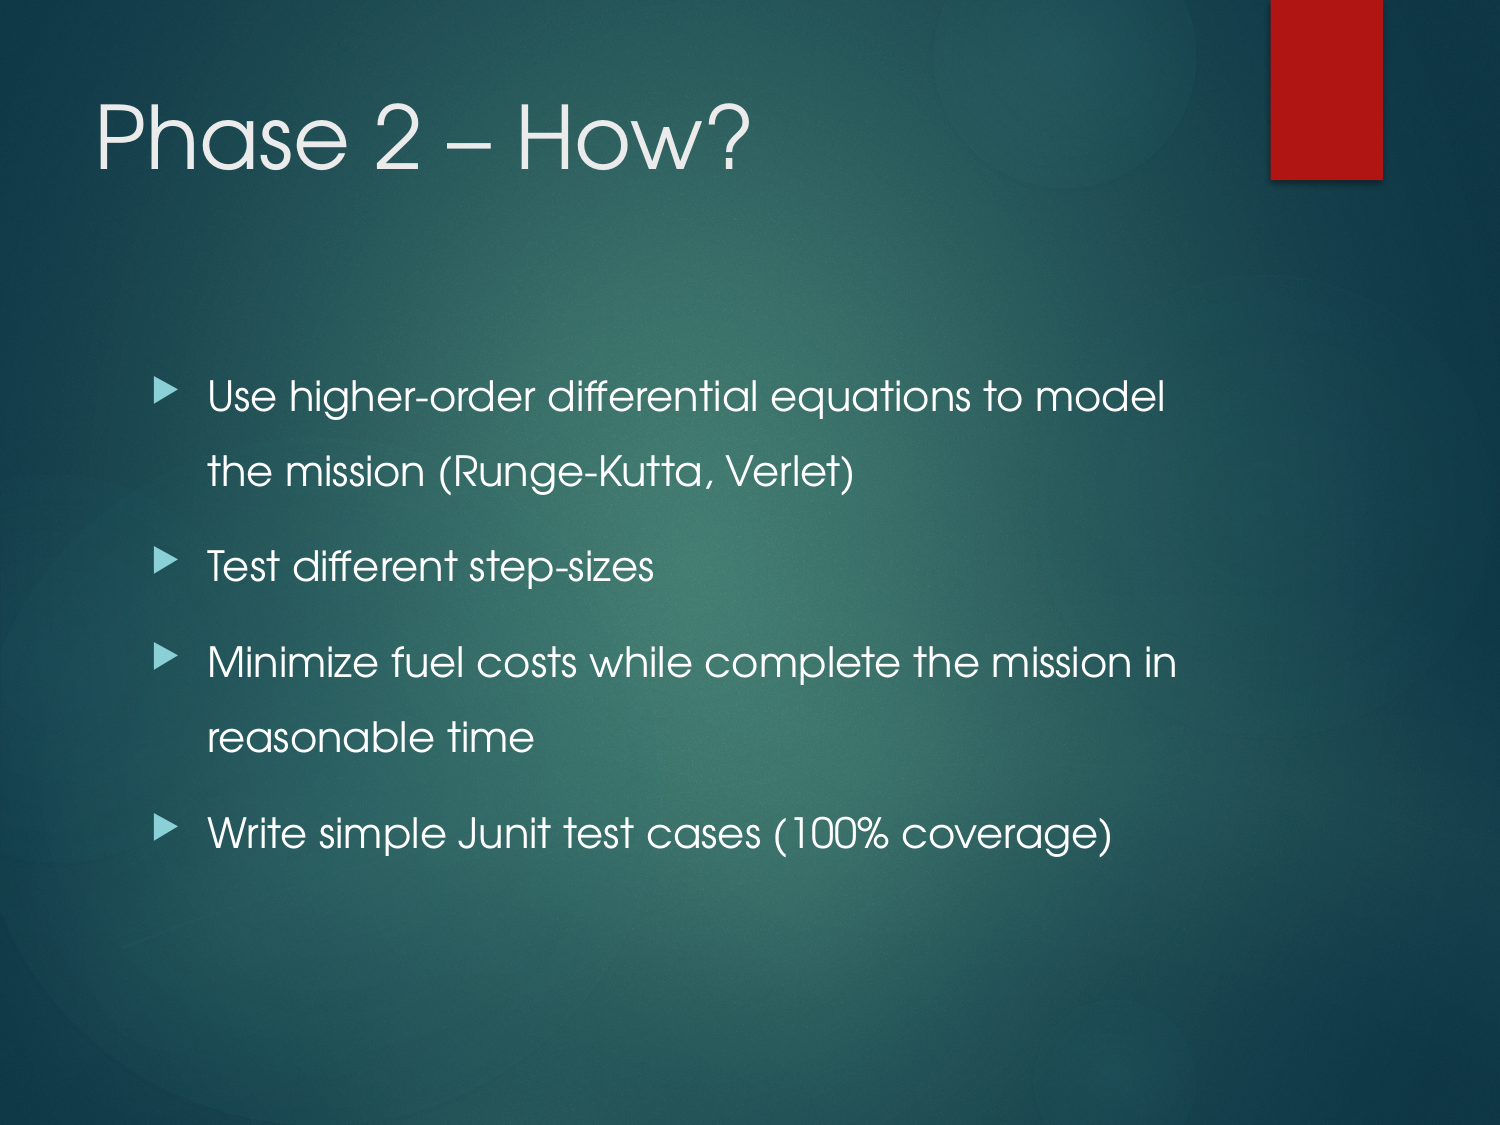

# Phase 2 – How?
Use higher-order differential equations to model the mission (Runge-Kutta, Verlet)
Test different step-sizes
Minimize fuel costs while complete the mission in reasonable time
Write simple Junit test cases (100% coverage)